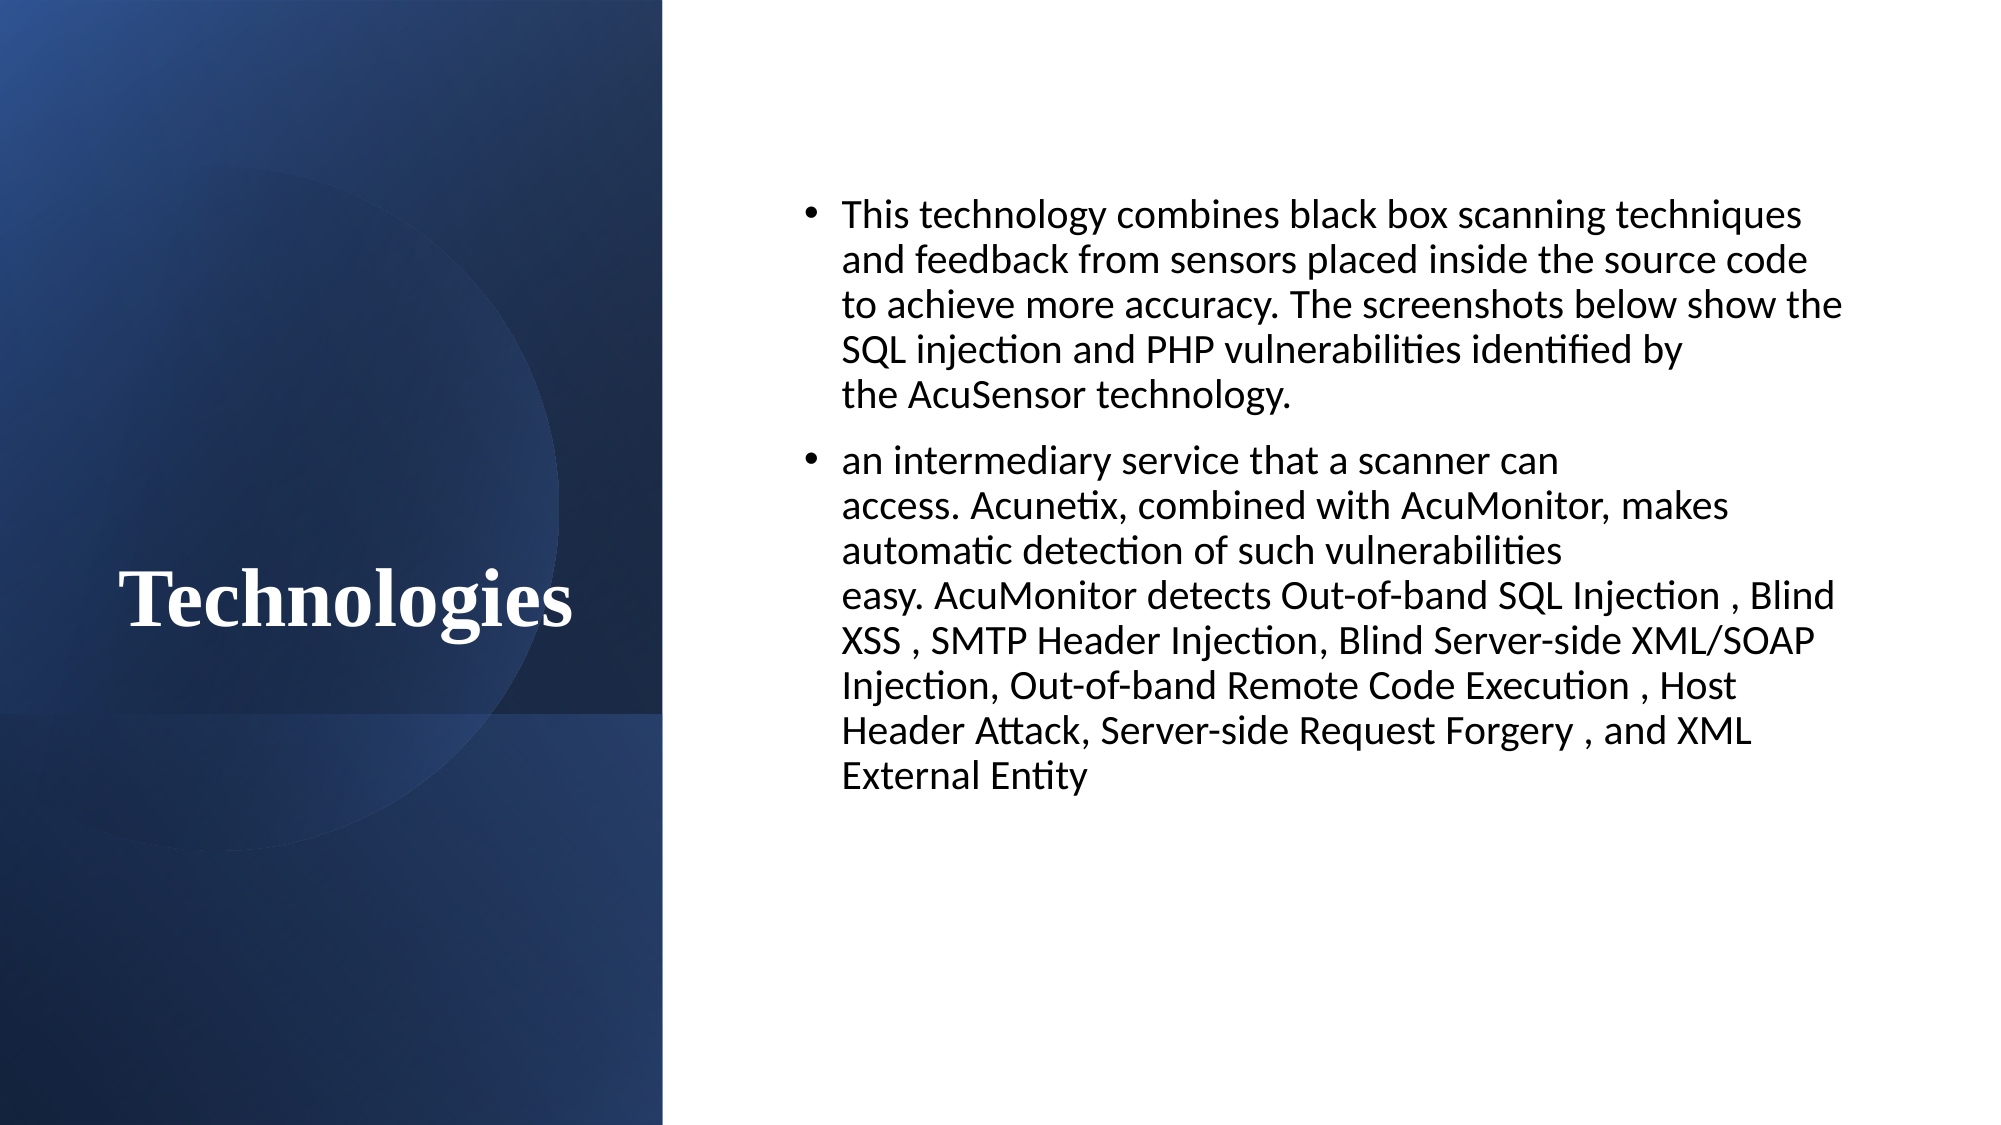

# Technologies
This technology combines black box scanning techniques and feedback from sensors placed inside the source code to achieve more accuracy. The screenshots below show the SQL injection and PHP vulnerabilities identified by the AcuSensor technology.
an intermediary service that a scanner can access. Acunetix, combined with AcuMonitor, makes automatic detection of such vulnerabilities easy. AcuMonitor detects Out-of-band SQL Injection , Blind XSS , SMTP Header Injection, Blind Server-side XML/SOAP Injection, Out-of-band Remote Code Execution , Host Header Attack, Server-side Request Forgery , and XML External Entity